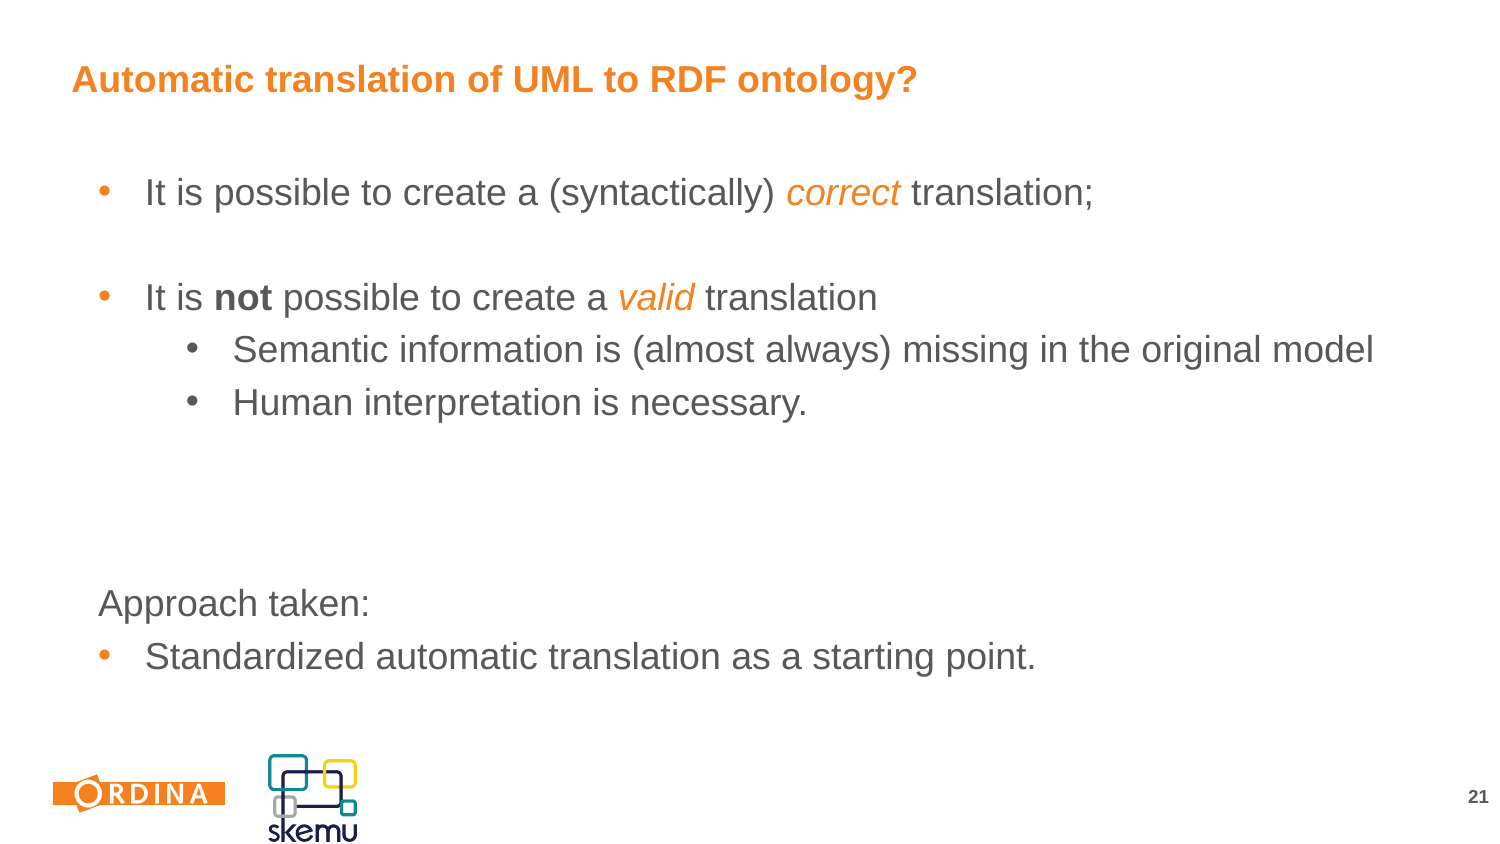

Automatic translation of UML to RDF ontology?
It is possible to create a (syntactically) correct translation;

It is not possible to create a valid translation
Semantic information is (almost always) missing in the original model
Human interpretation is necessary.

Approach taken:
Standardized automatic translation as a starting point.